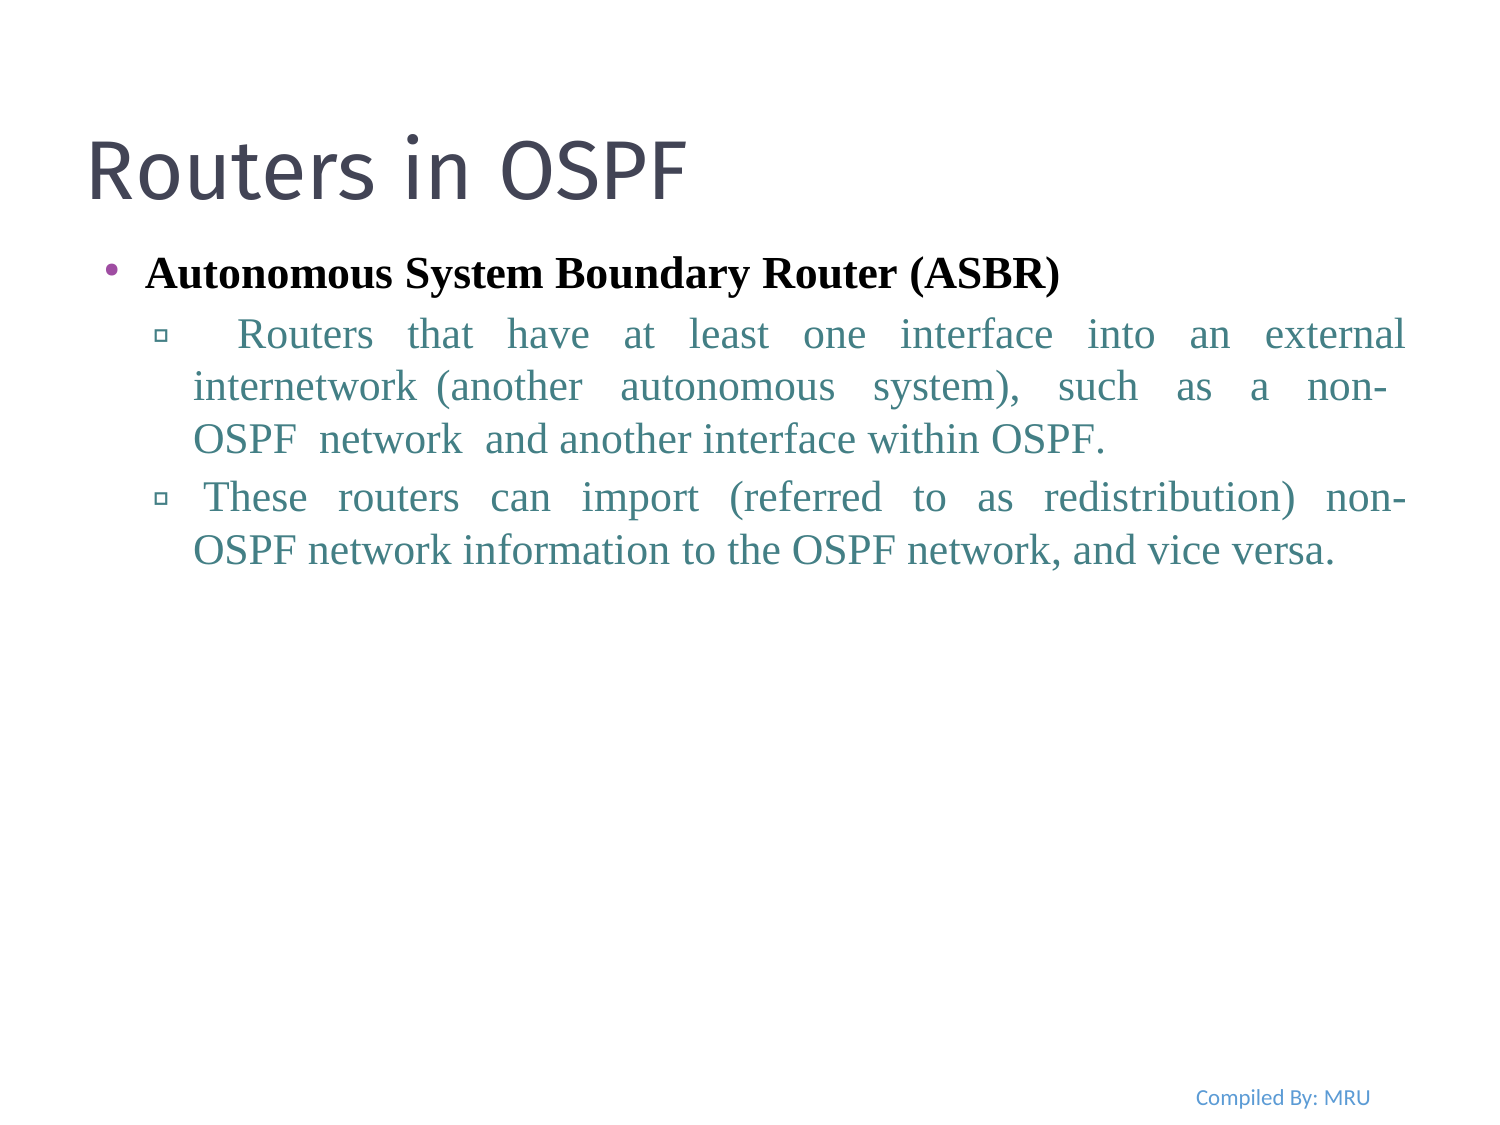

Routers in OSPF
Autonomous System Boundary Router (ASBR)
▫  Routers that have at least one interface into an external internetwork (another  autonomous  system),  such  as  a  non-  OSPF  network  and another interface within OSPF.
▫  These  routers  can  import  (referred  to  as  redistribution)  non-OSPF network information to the OSPF network, and vice versa.
Compiled By: MRU